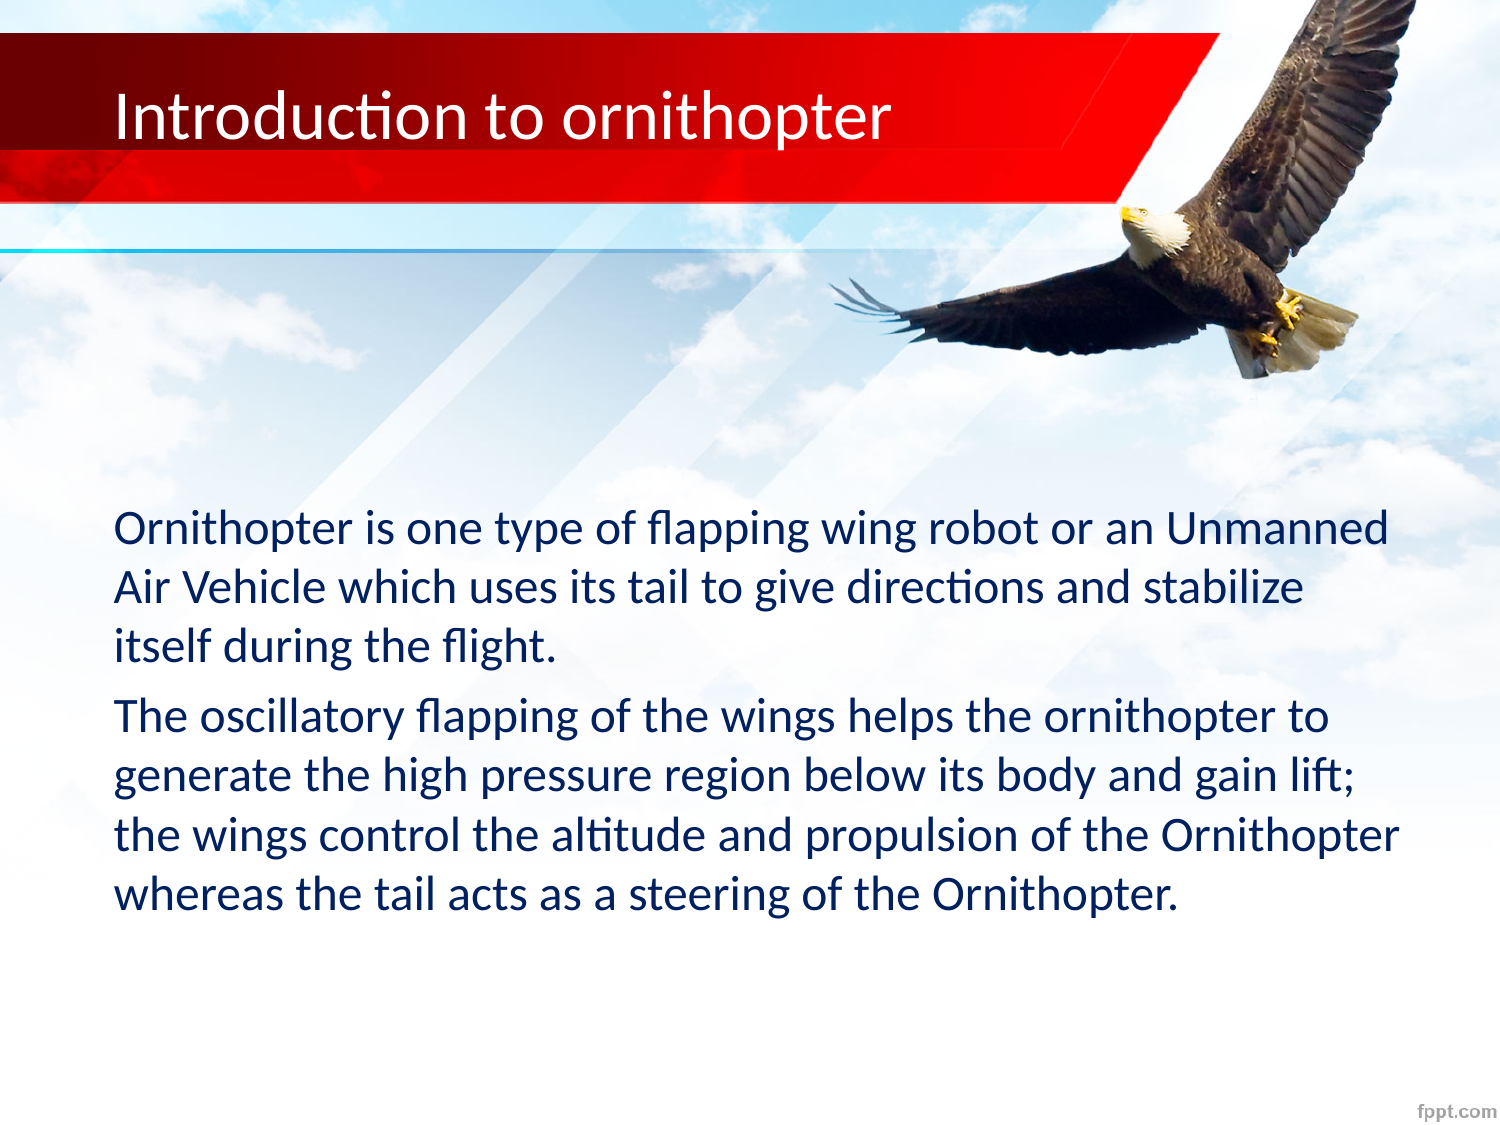

# Introduction to ornithopter
Ornithopter is one type of flapping wing robot or an Unmanned Air Vehicle which uses its tail to give directions and stabilize itself during the flight.
The oscillatory flapping of the wings helps the ornithopter to generate the high pressure region below its body and gain lift; the wings control the altitude and propulsion of the Ornithopter whereas the tail acts as a steering of the Ornithopter.